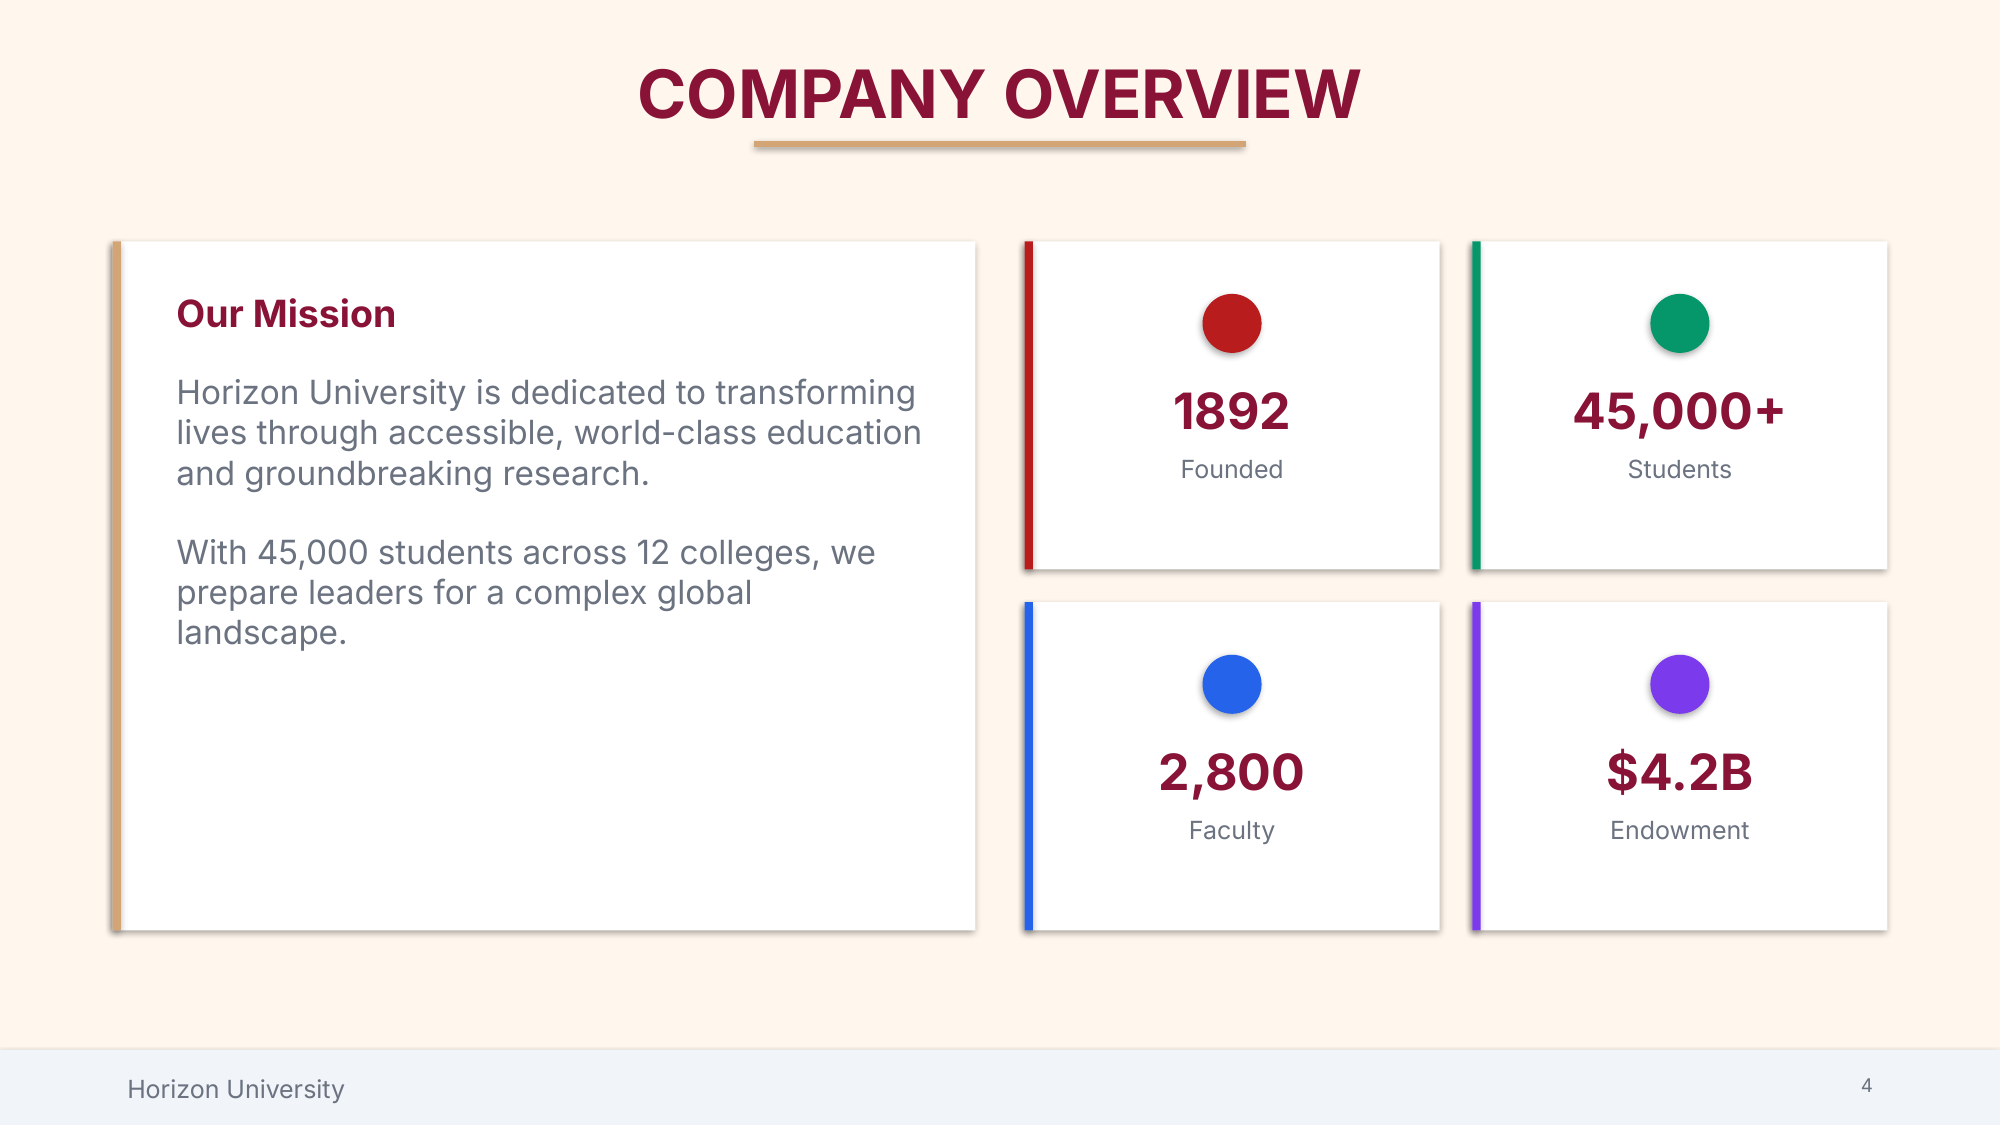

COMPANY OVERVIEW

Our Mission

Horizon University is dedicated to transforming lives through accessible, world-class education and groundbreaking research.

With 45,000 students across 12 colleges, we prepare leaders for a complex global landscape.
1892
45,000+
Founded
Students

2,800
$4.2B
Faculty
Endowment

Horizon University
4